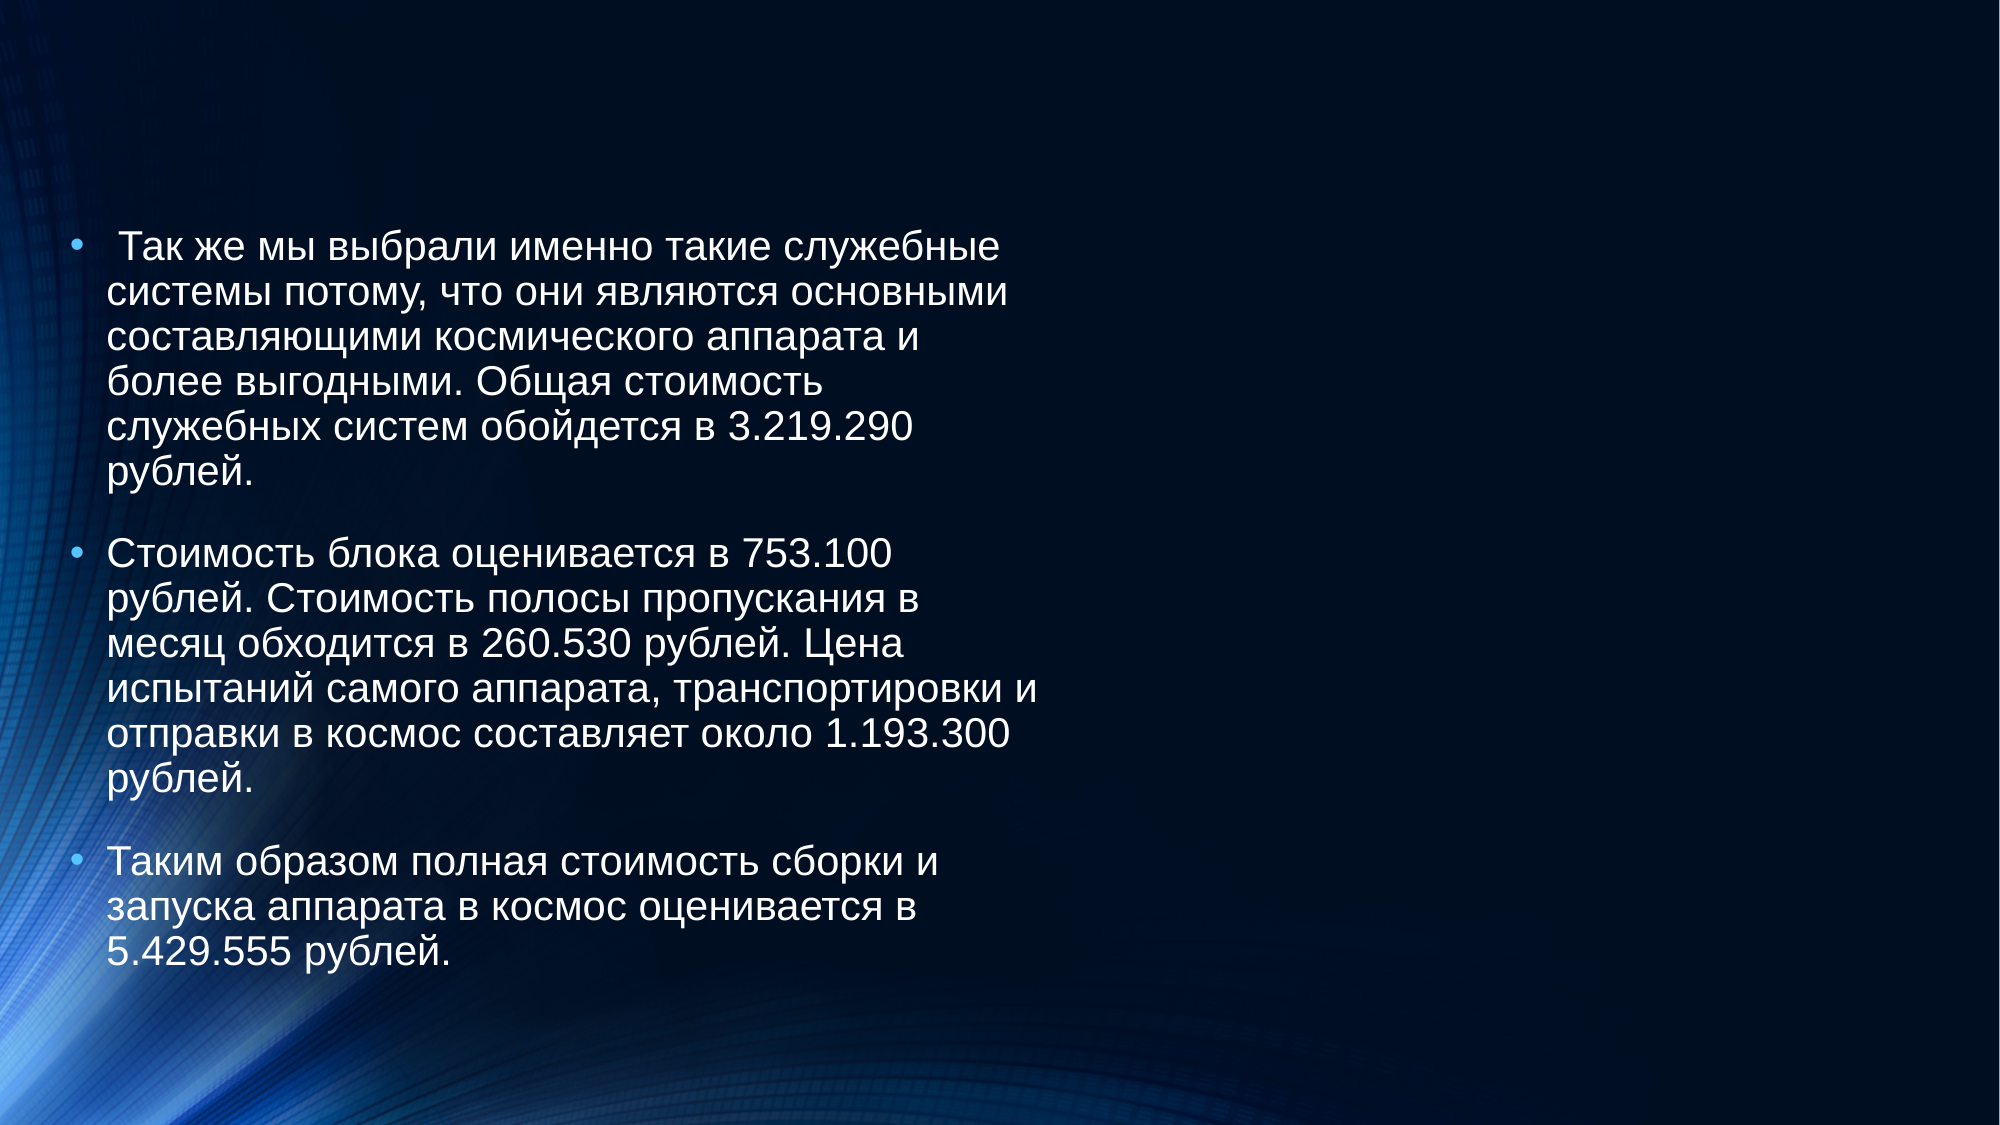

Так же мы выбрали именно такие служебные системы потому, что они являются основными составляющими космического аппарата и более выгодными. Общая стоимость служебных систем обойдется в 3.219.290 рублей.
Стоимость блока оценивается в 753.100 рублей. Стоимость полосы пропускания в месяц обходится в 260.530 рублей. Цена испытаний самого аппарата, транспортировки и отправки в космос составляет около 1.193.300 рублей.
Таким образом полная стоимость сборки и запуска аппарата в космос оценивается в 5.429.555 рублей.